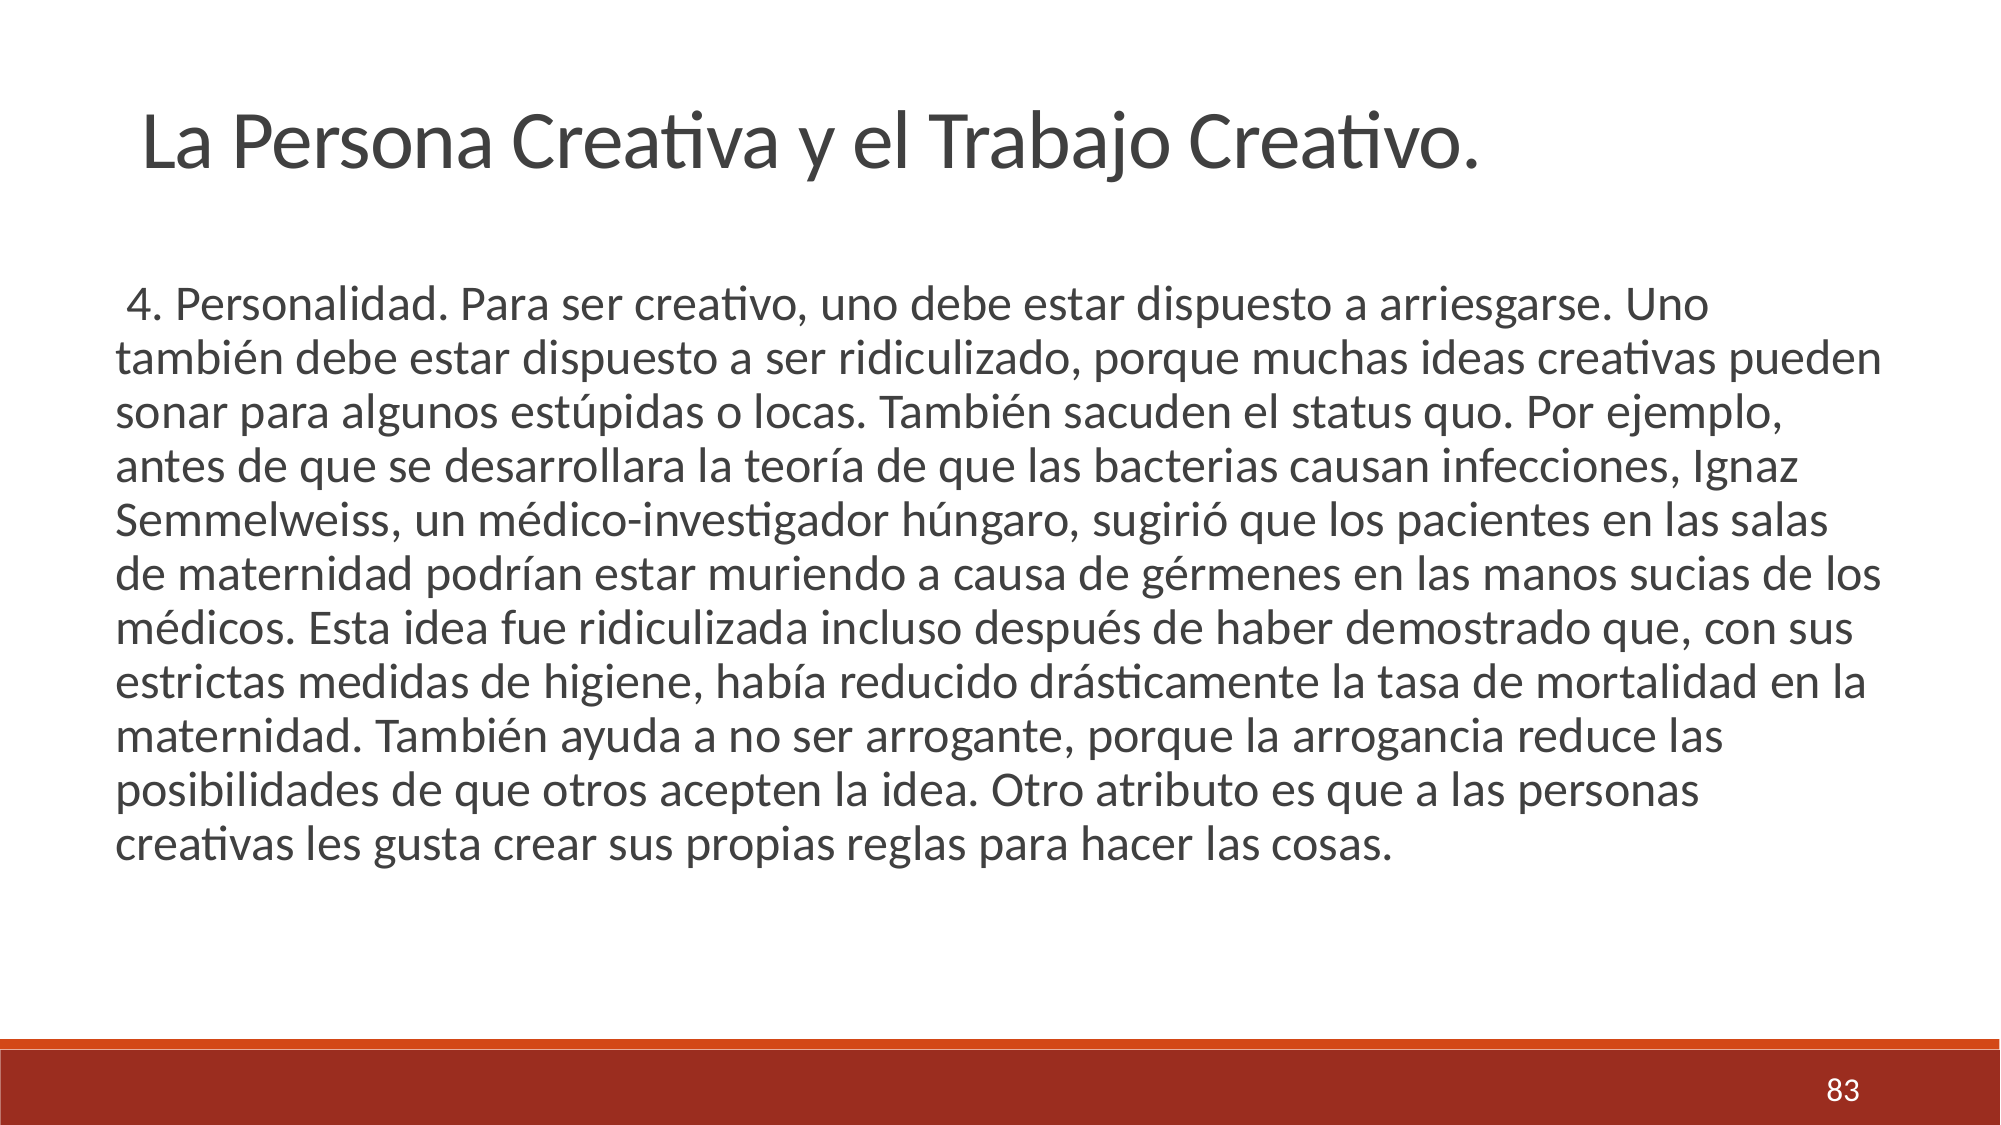

La Persona Creativa y el Trabajo Creativo.
 4. Personalidad. Para ser creativo, uno debe estar dispuesto a arriesgarse. Uno también debe estar dispuesto a ser ridiculizado, porque muchas ideas creativas pueden sonar para algunos estúpidas o locas. También sacuden el status quo. Por ejemplo, antes de que se desarrollara la teoría de que las bacterias causan infecciones, Ignaz Semmelweiss, un médico-investigador húngaro, sugirió que los pacientes en las salas de maternidad podrían estar muriendo a causa de gérmenes en las manos sucias de los médicos. Esta idea fue ridiculizada incluso después de haber demostrado que, con sus estrictas medidas de higiene, había reducido drásticamente la tasa de mortalidad en la maternidad. También ayuda a no ser arrogante, porque la arrogancia reduce las posibilidades de que otros acepten la idea. Otro atributo es que a las personas creativas les gusta crear sus propias reglas para hacer las cosas.
83